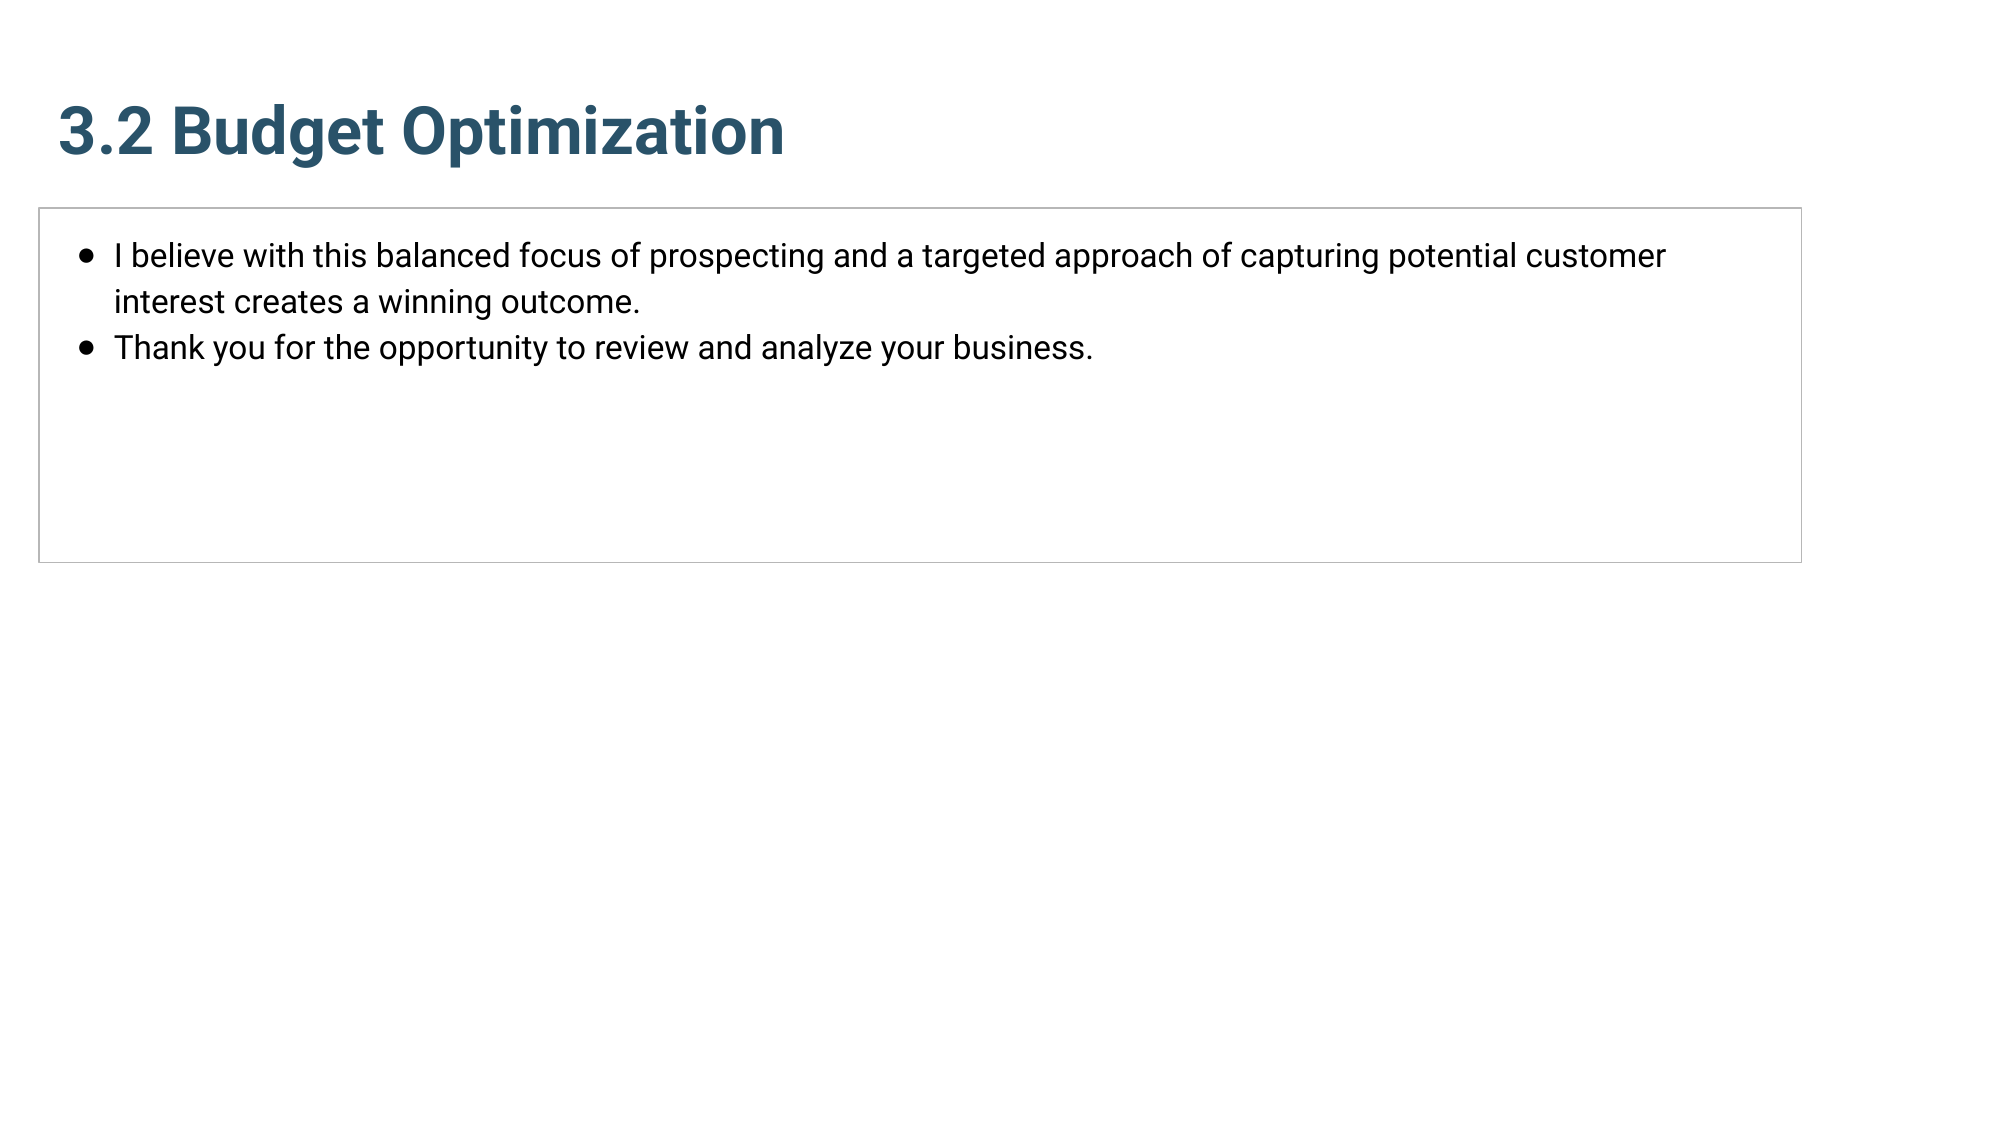

3.2 Budget Optimization
I believe with this balanced focus of prospecting and a targeted approach of capturing potential customer interest creates a winning outcome.
Thank you for the opportunity to review and analyze your business.